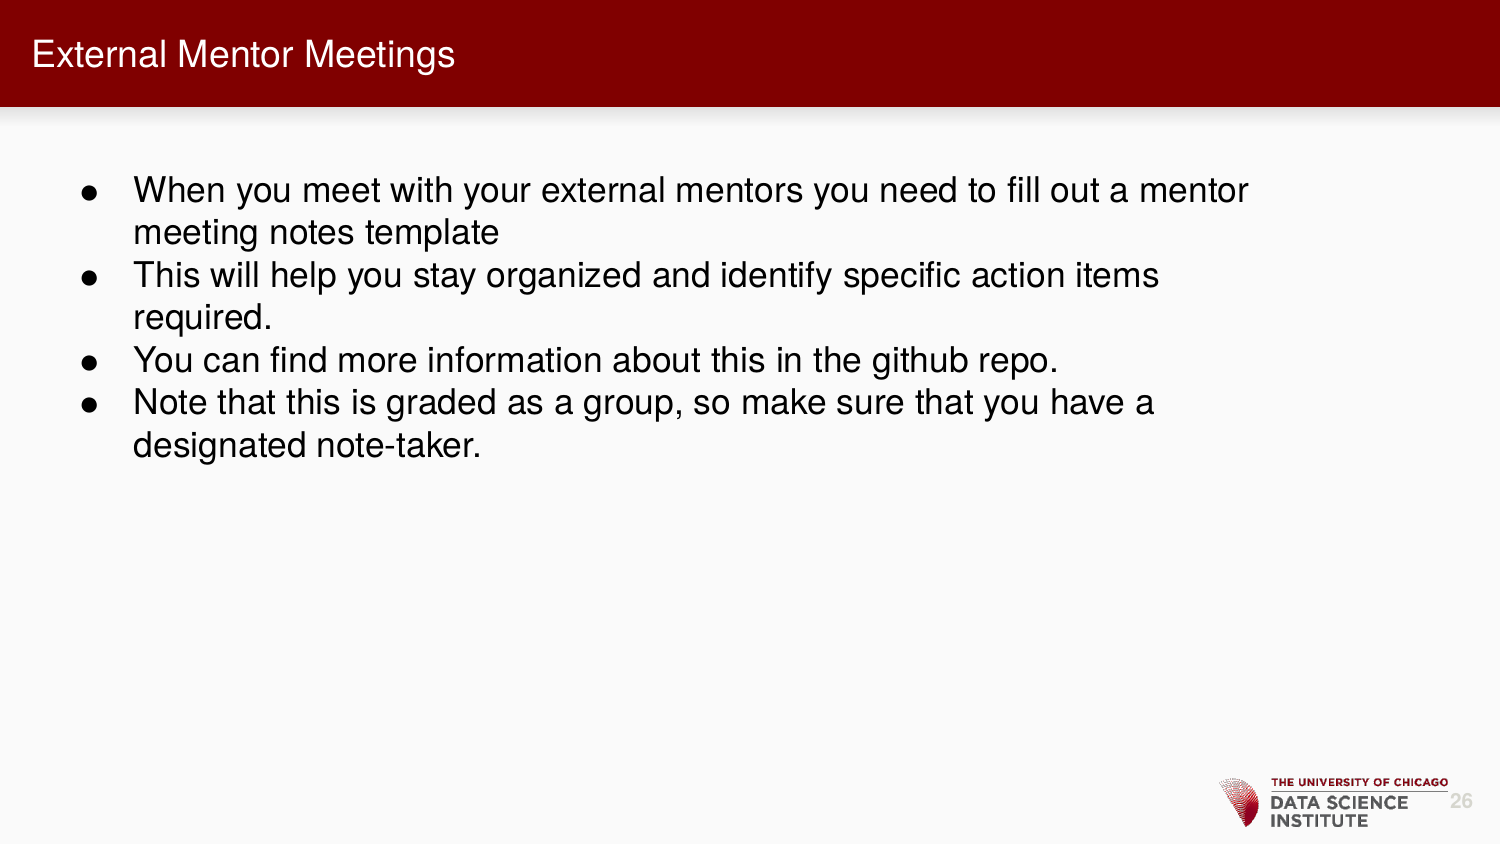

# External Mentor Meetings
When you meet with your external mentors you need to fill out a mentor meeting notes template
This will help you stay organized and identify specific action items required.
You can find more information about this in the github repo.
Note that this is graded as a group, so make sure that you have a designated note-taker.
26